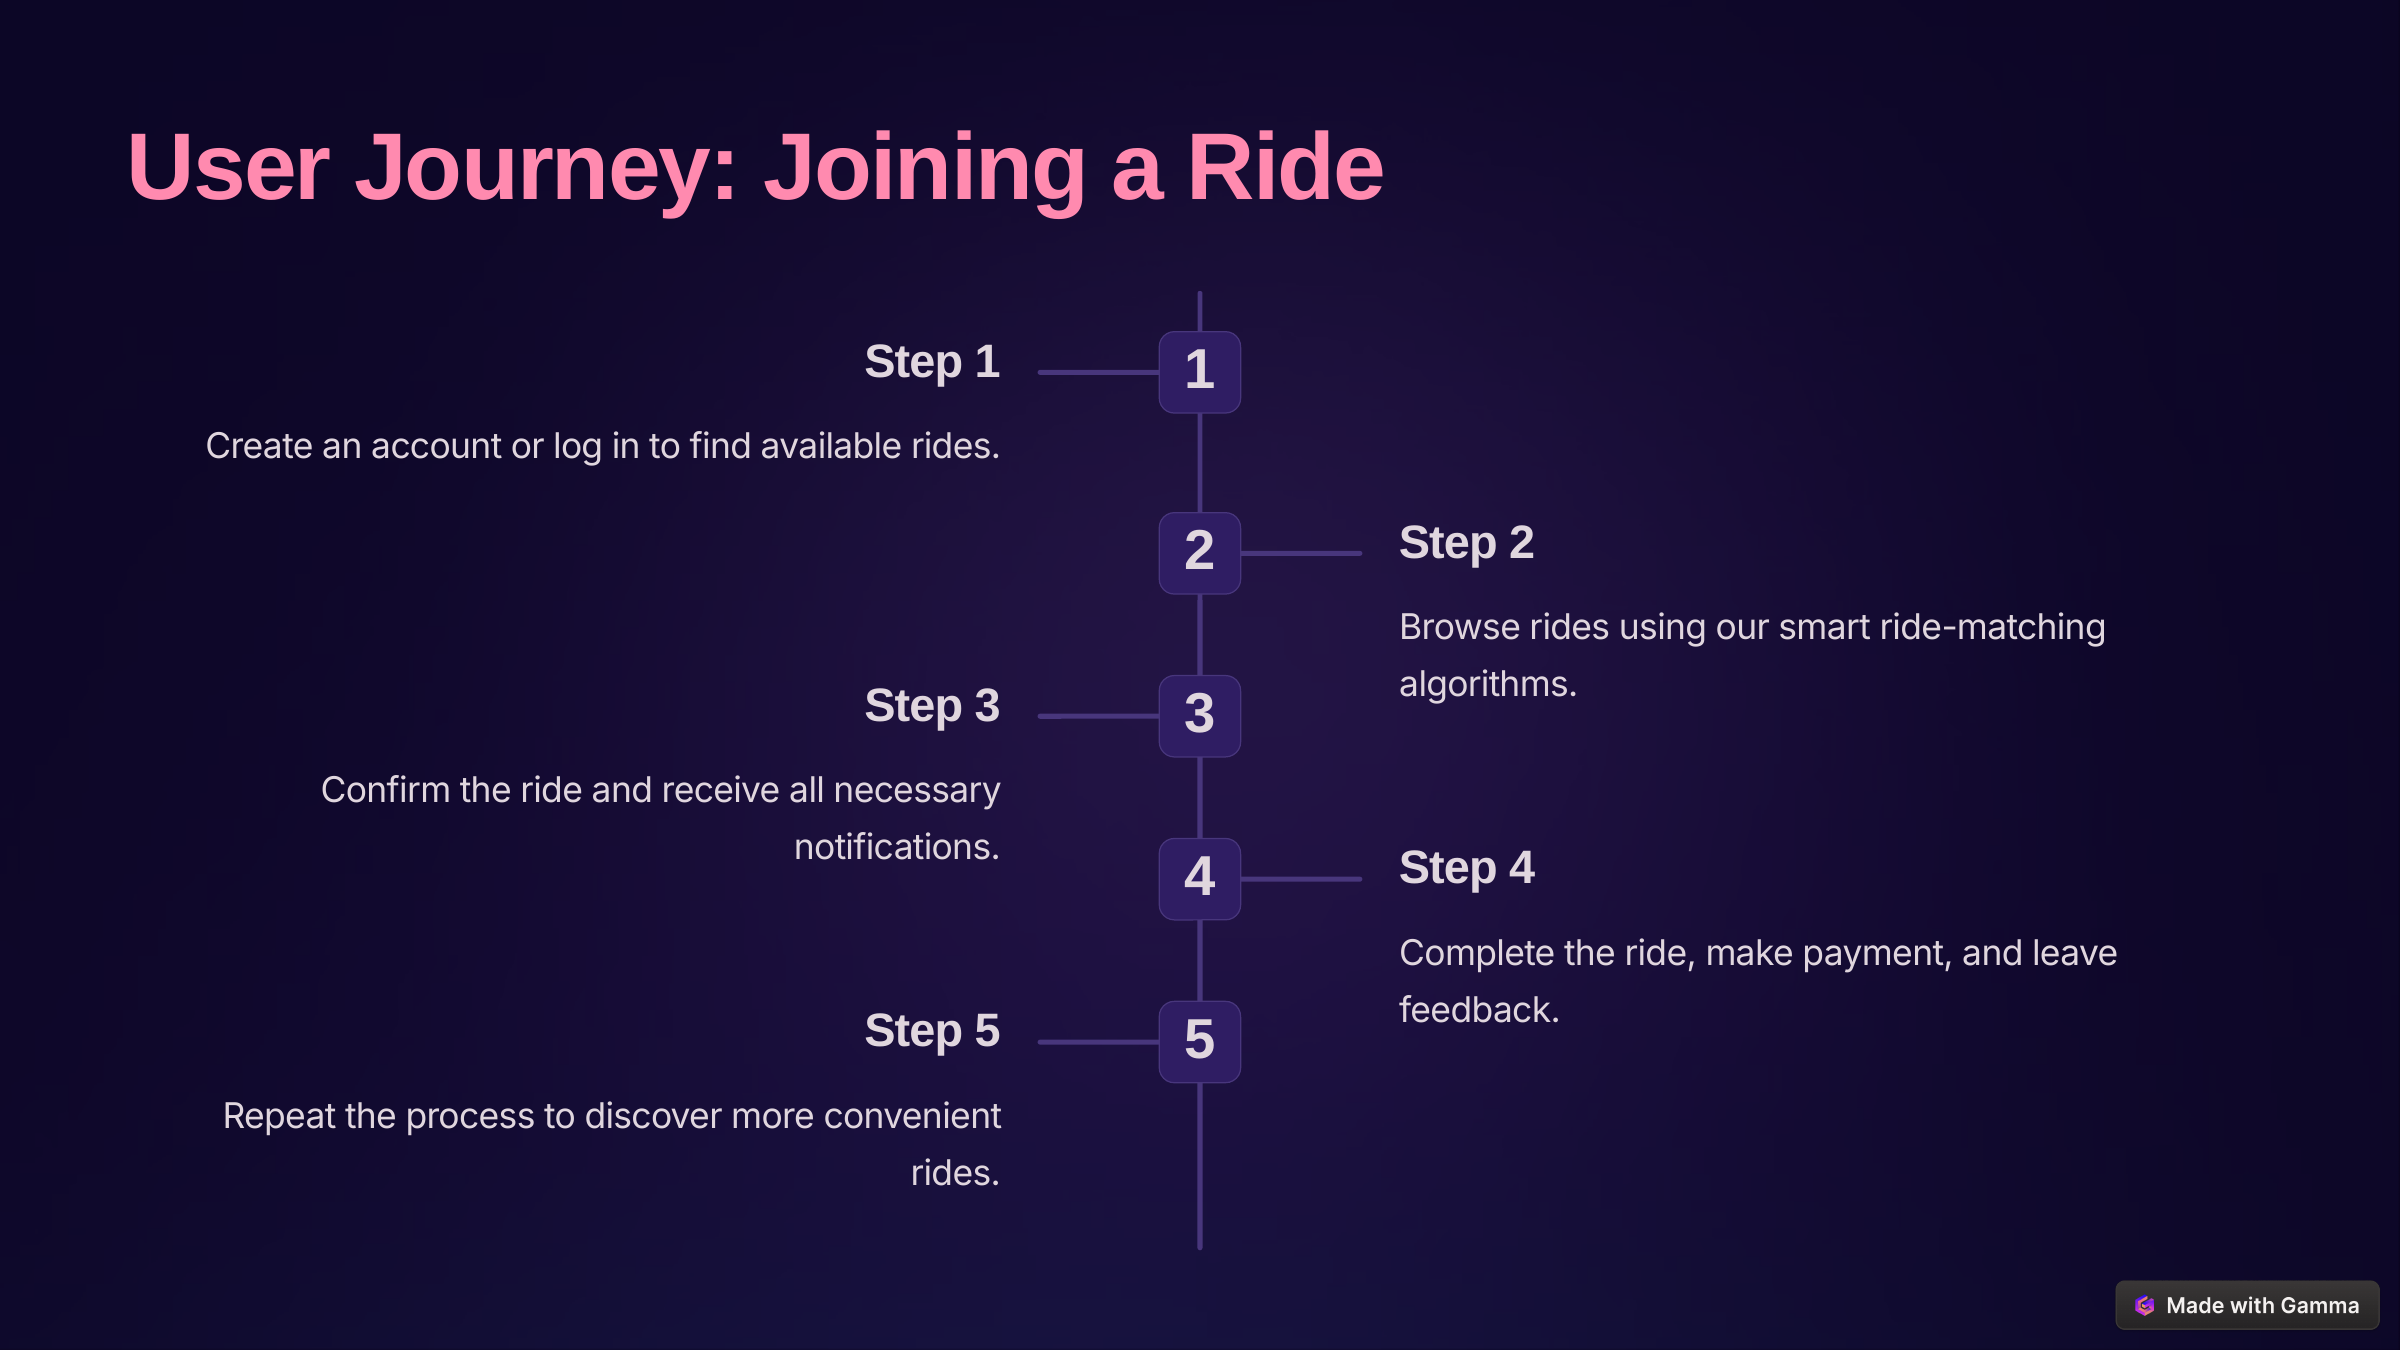

User Journey: Joining a Ride

Step 1

1

Create an account or log in to find available rides.
Step 2

2

Browse rides using our smart ride-matching algorithms.
Step 3

3

Confirm the ride and receive all necessary notifications.
Step 4

4

Complete the ride, make payment, and leave feedback.
Step 5

5

Repeat the process to discover more convenient rides.